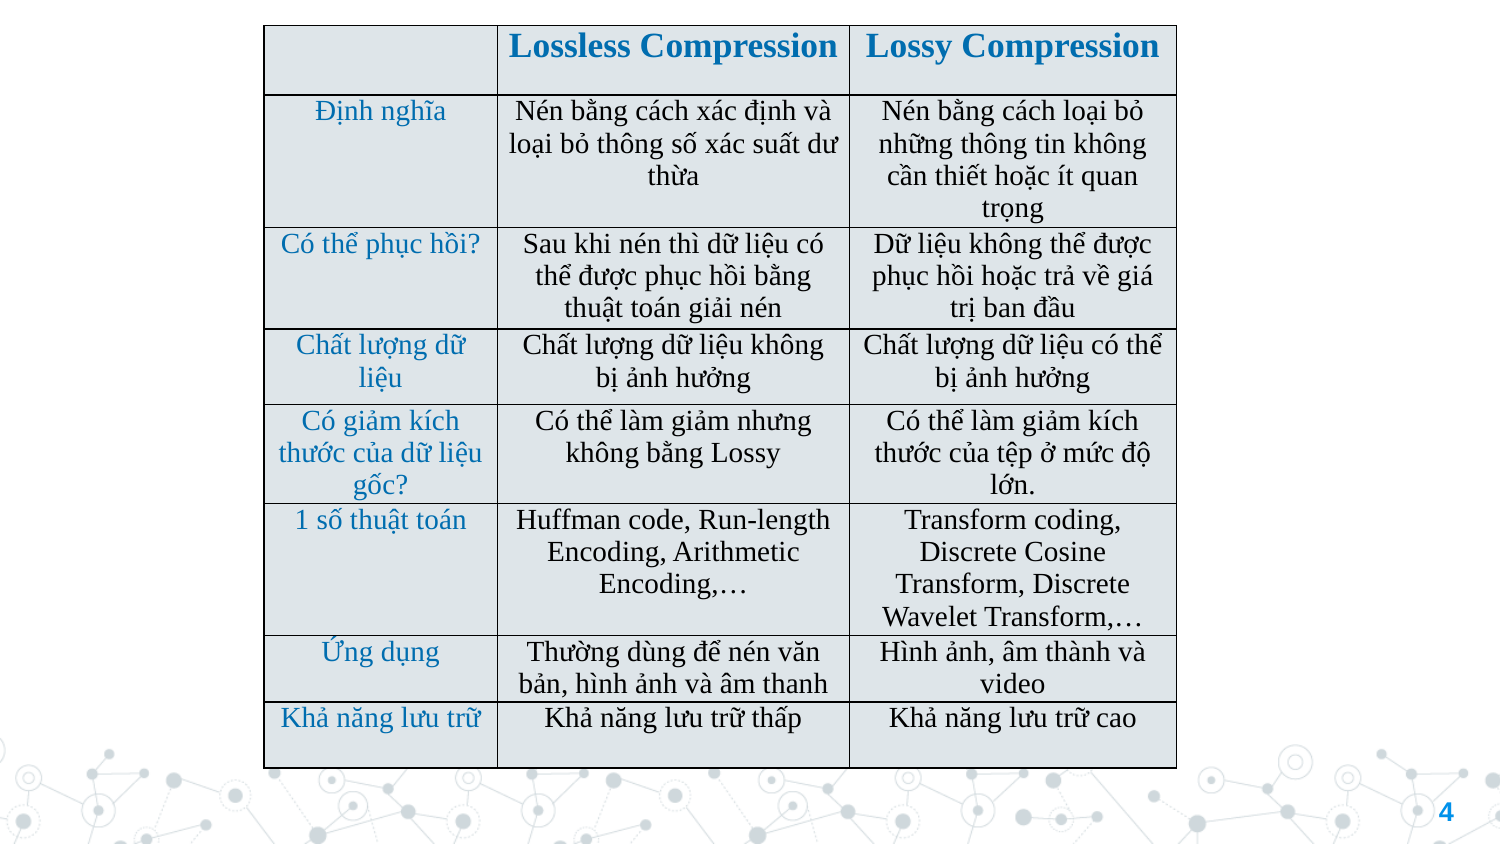

|  | Lossless Compression | Lossy Compression |
| --- | --- | --- |
| Định nghĩa | Nén bằng cách xác định và loại bỏ thông số xác suất dư thừa | Nén bằng cách loại bỏ những thông tin không cần thiết hoặc ít quan trọng |
| Có thể phục hồi? | Sau khi nén thì dữ liệu có thể được phục hồi bằng thuật toán giải nén | Dữ liệu không thể được phục hồi hoặc trả về giá trị ban đầu |
| Chất lượng dữ liệu | Chất lượng dữ liệu không bị ảnh hưởng | Chất lượng dữ liệu có thể bị ảnh hưởng |
| Có giảm kích thước của dữ liệu gốc? | Có thể làm giảm nhưng không bằng Lossy | Có thể làm giảm kích thước của tệp ở mức độ lớn. |
| 1 số thuật toán | Huffman code, Run-length Encoding, Arithmetic Encoding,… | Transform coding, Discrete Cosine Transform, Discrete Wavelet Transform,… |
| Ứng dụng | Thường dùng để nén văn bản, hình ảnh và âm thanh | Hình ảnh, âm thành và video |
| Khả năng lưu trữ | Khả năng lưu trữ thấp | Khả năng lưu trữ cao |
4